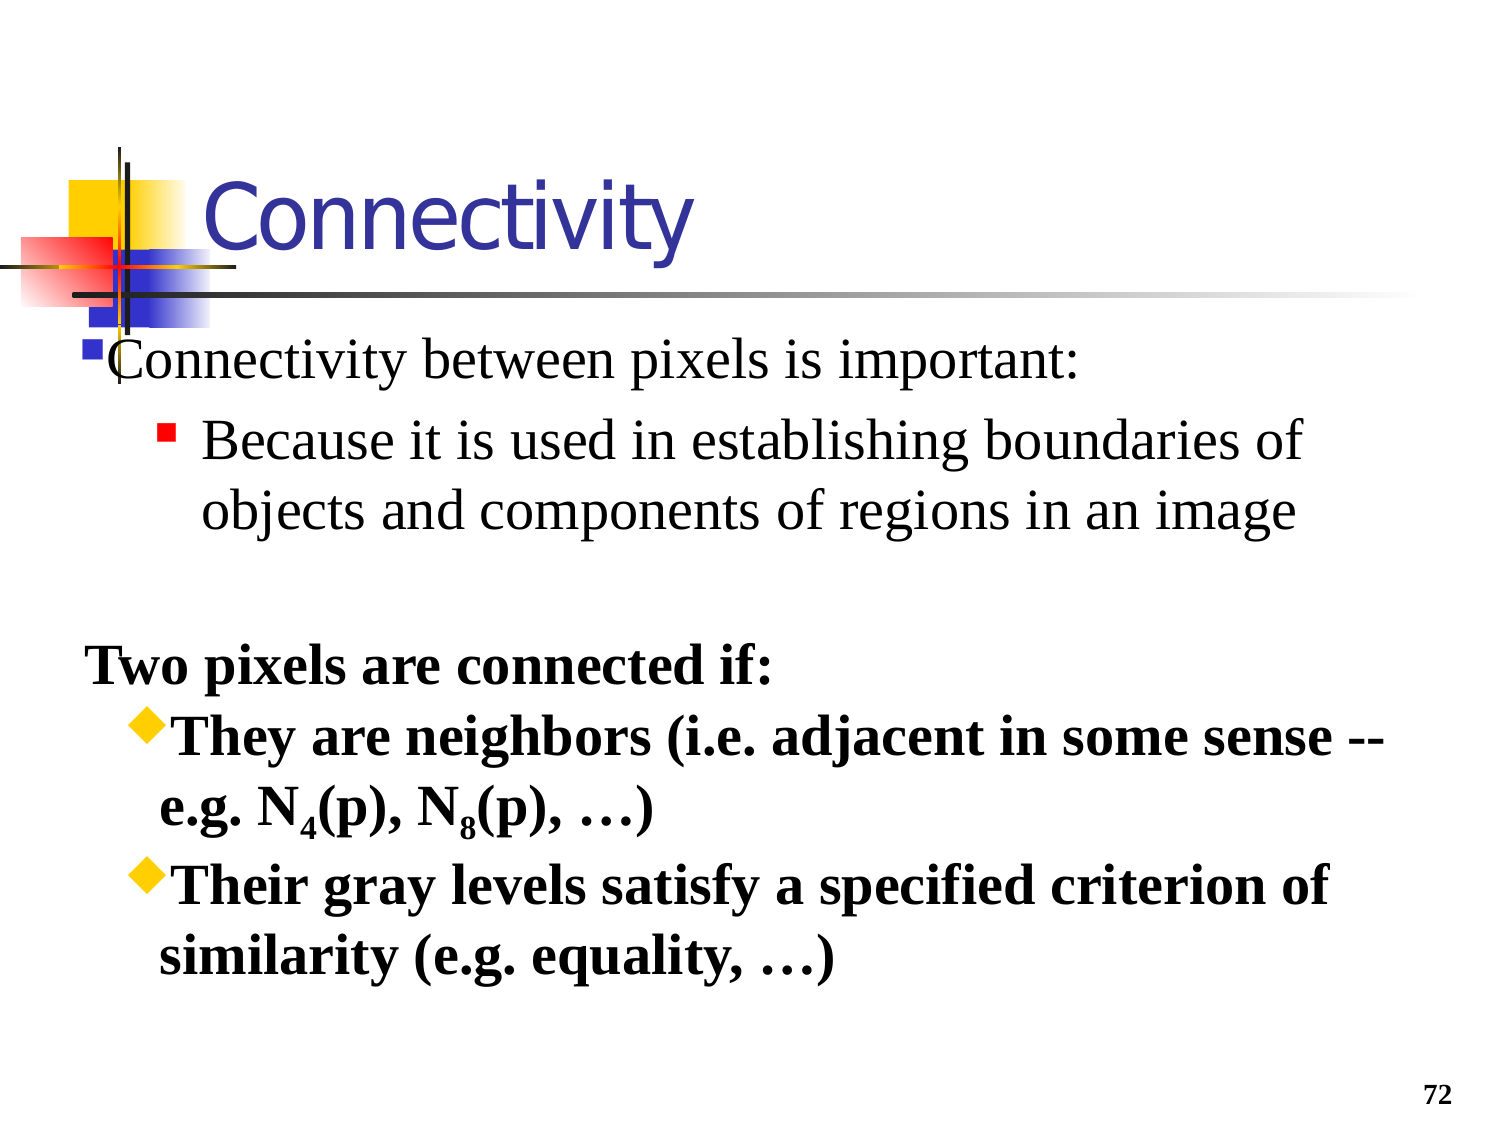

# Connectivity
Connectivity between pixels is important:
Because it is used in establishing boundaries of objects and components of regions in an image
Two pixels are connected if:
They are neighbors (i.e. adjacent in some sense -- e.g. N4(p), N8(p), …)
Their gray levels satisfy a specified criterion of similarity (e.g. equality, …)

72